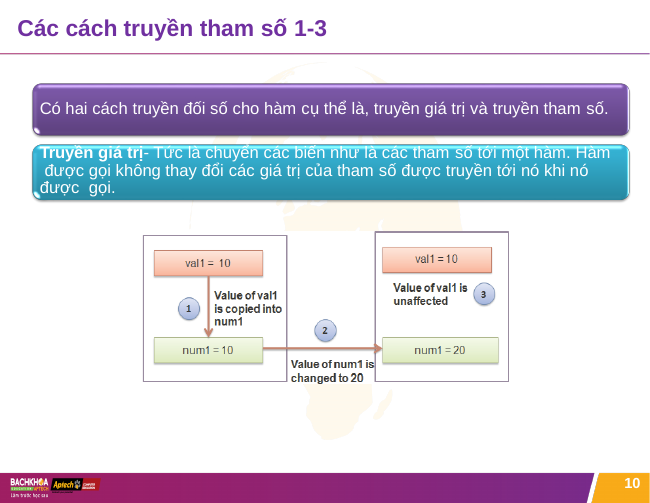

# Các cách truyền tham số 1-3

Có hai cách truyền đối số cho hàm cụ thể là, truyền giá trị và truyền tham số.

Truyền giá trị- Tức là chuyển các biến như là các tham số tới một hàm. Hàm  được gọi không thay đổi các giá trị của tham số được truyền tới nó khi nó được  gọi.

10